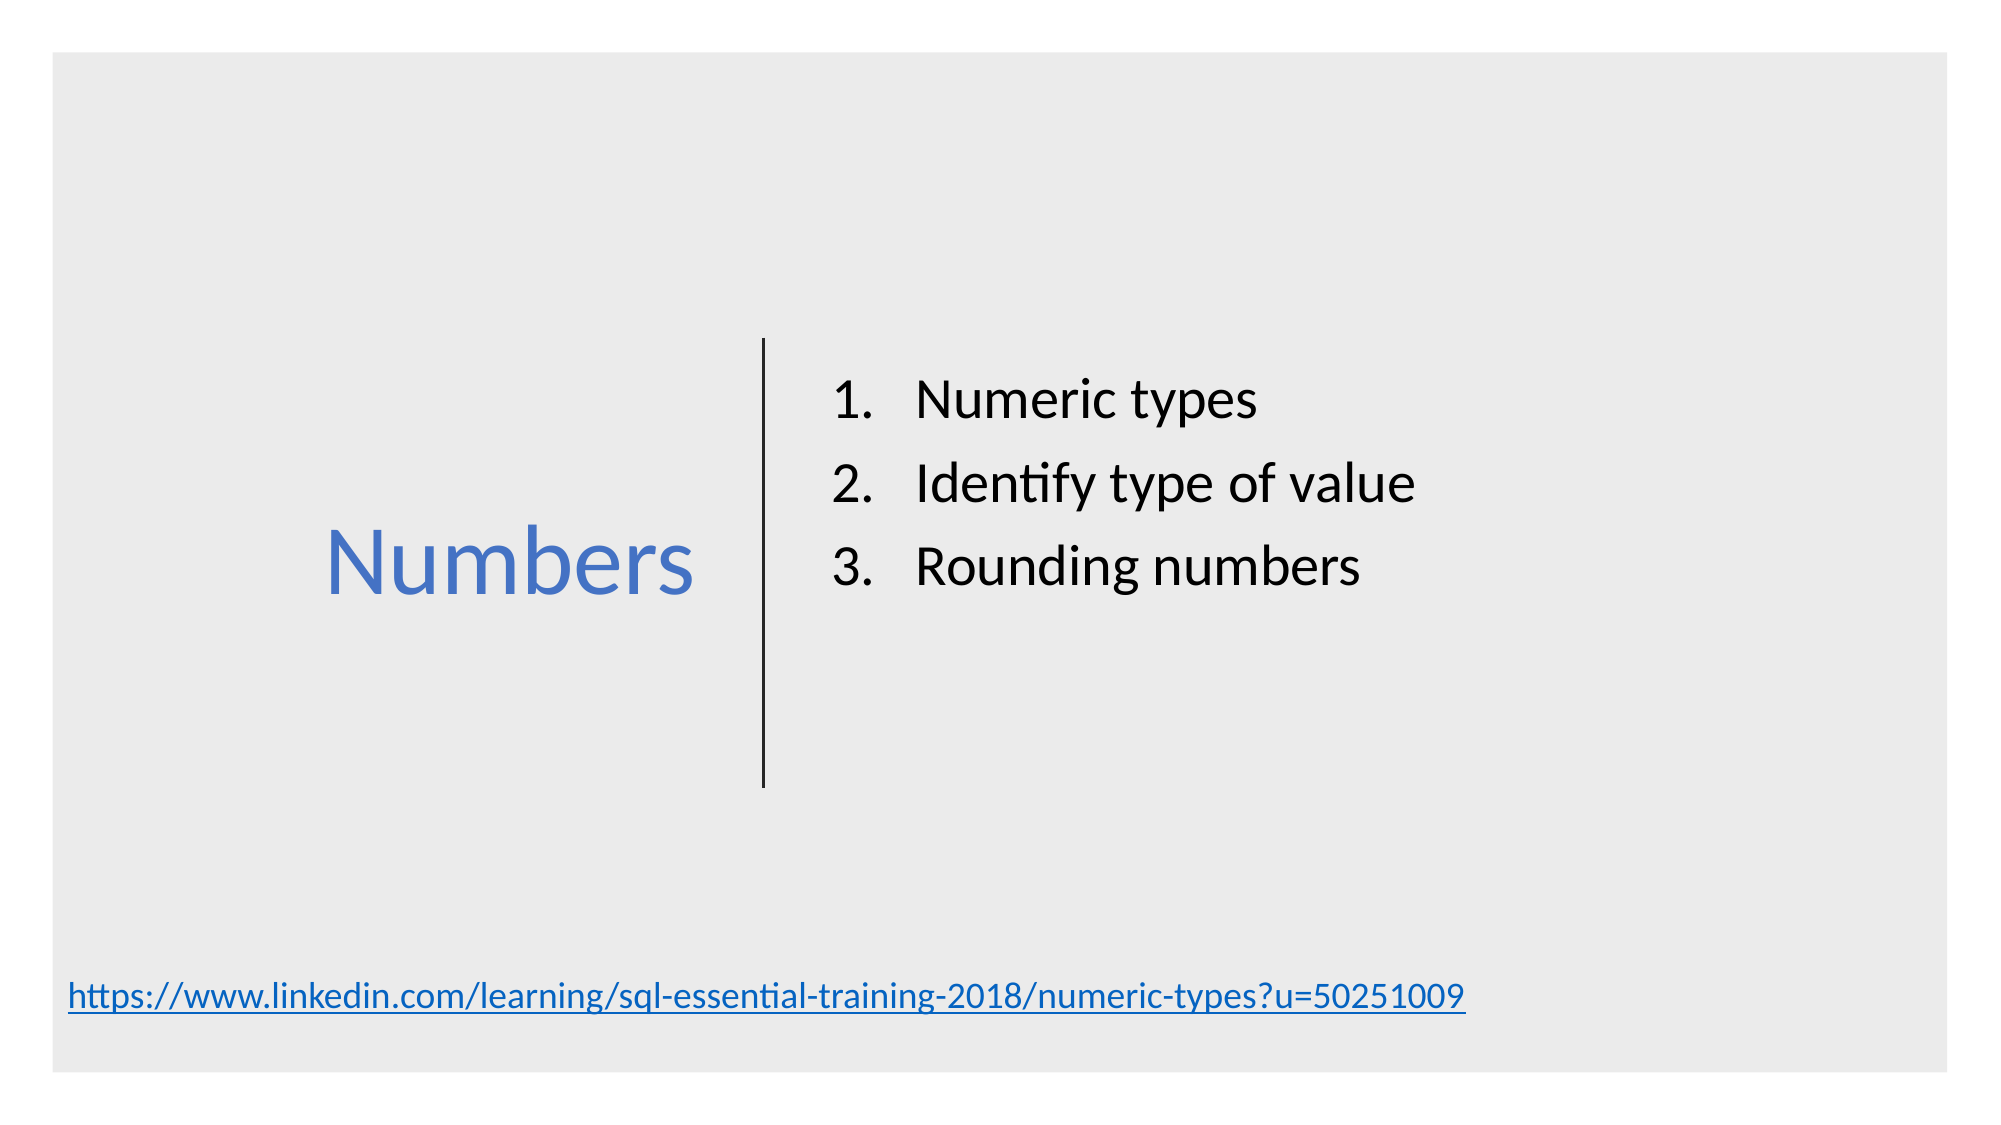

# Numbers
Numeric types
Identify type of value
Rounding numbers

https://www.linkedin.com/learning/sql-essential-training-2018/numeric-types?u=50251009